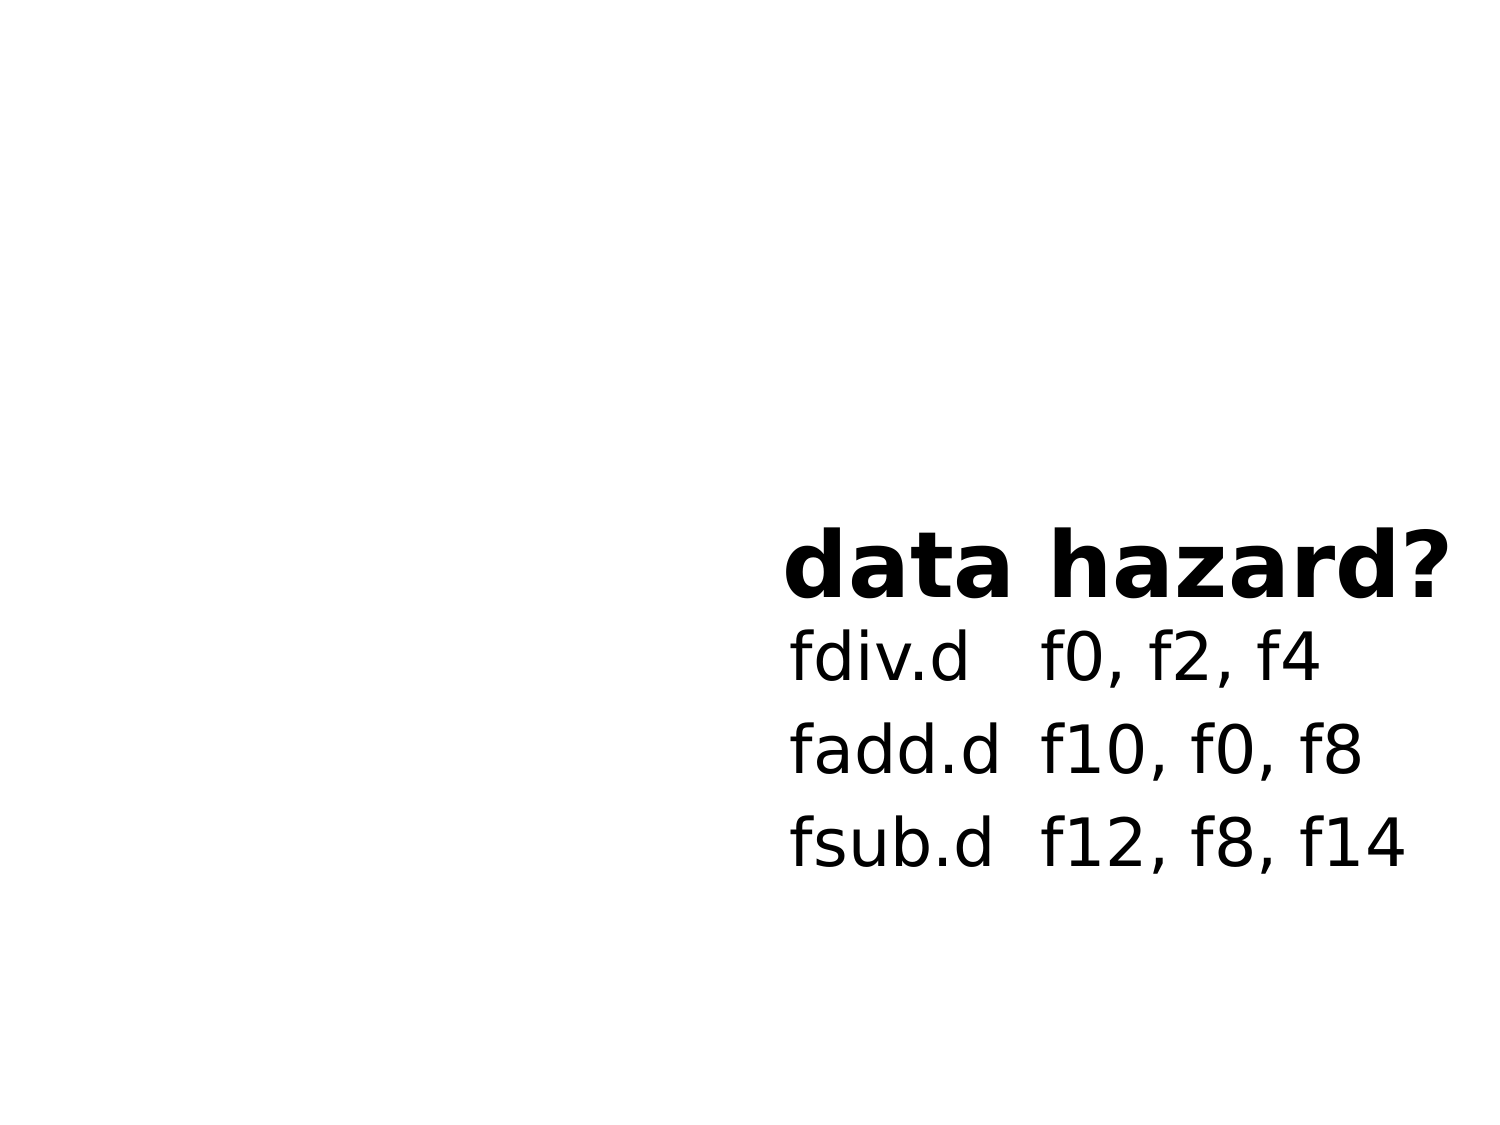

# how to handle data hazard?

fdiv.d
fadd.d
fsub.d

f0, f2, f4
f10, f0, f8
f12, f8, f14